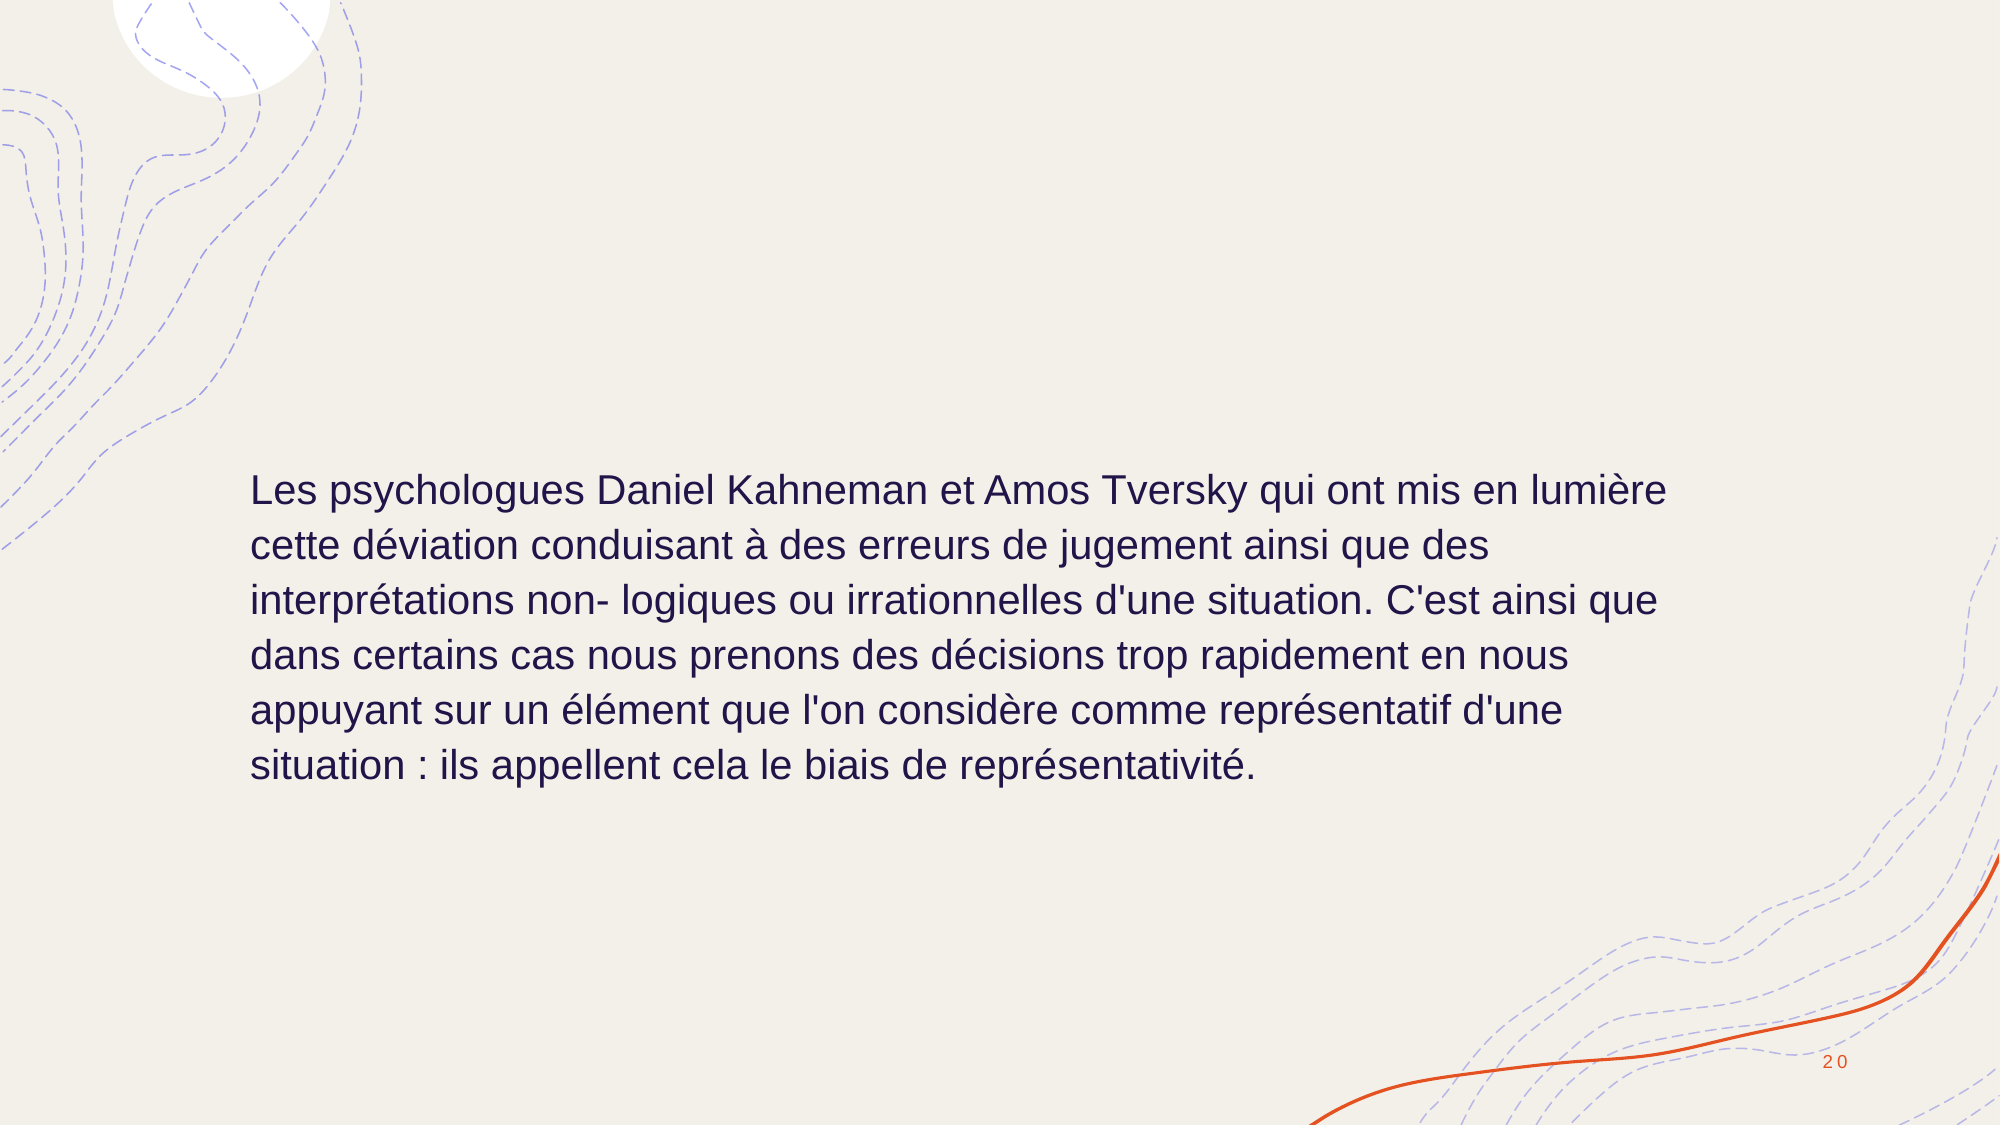

Les psychologues Daniel Kahneman et Amos Tversky qui ont mis en lumière cette déviation conduisant à des erreurs de jugement ainsi que des interprétations non- logiques ou irrationnelles d'une situation. C'est ainsi que dans certains cas nous prenons des décisions trop rapidement en nous appuyant sur un élément que l'on considère comme représentatif d'une situation : ils appellent cela le biais de représentativité.

20